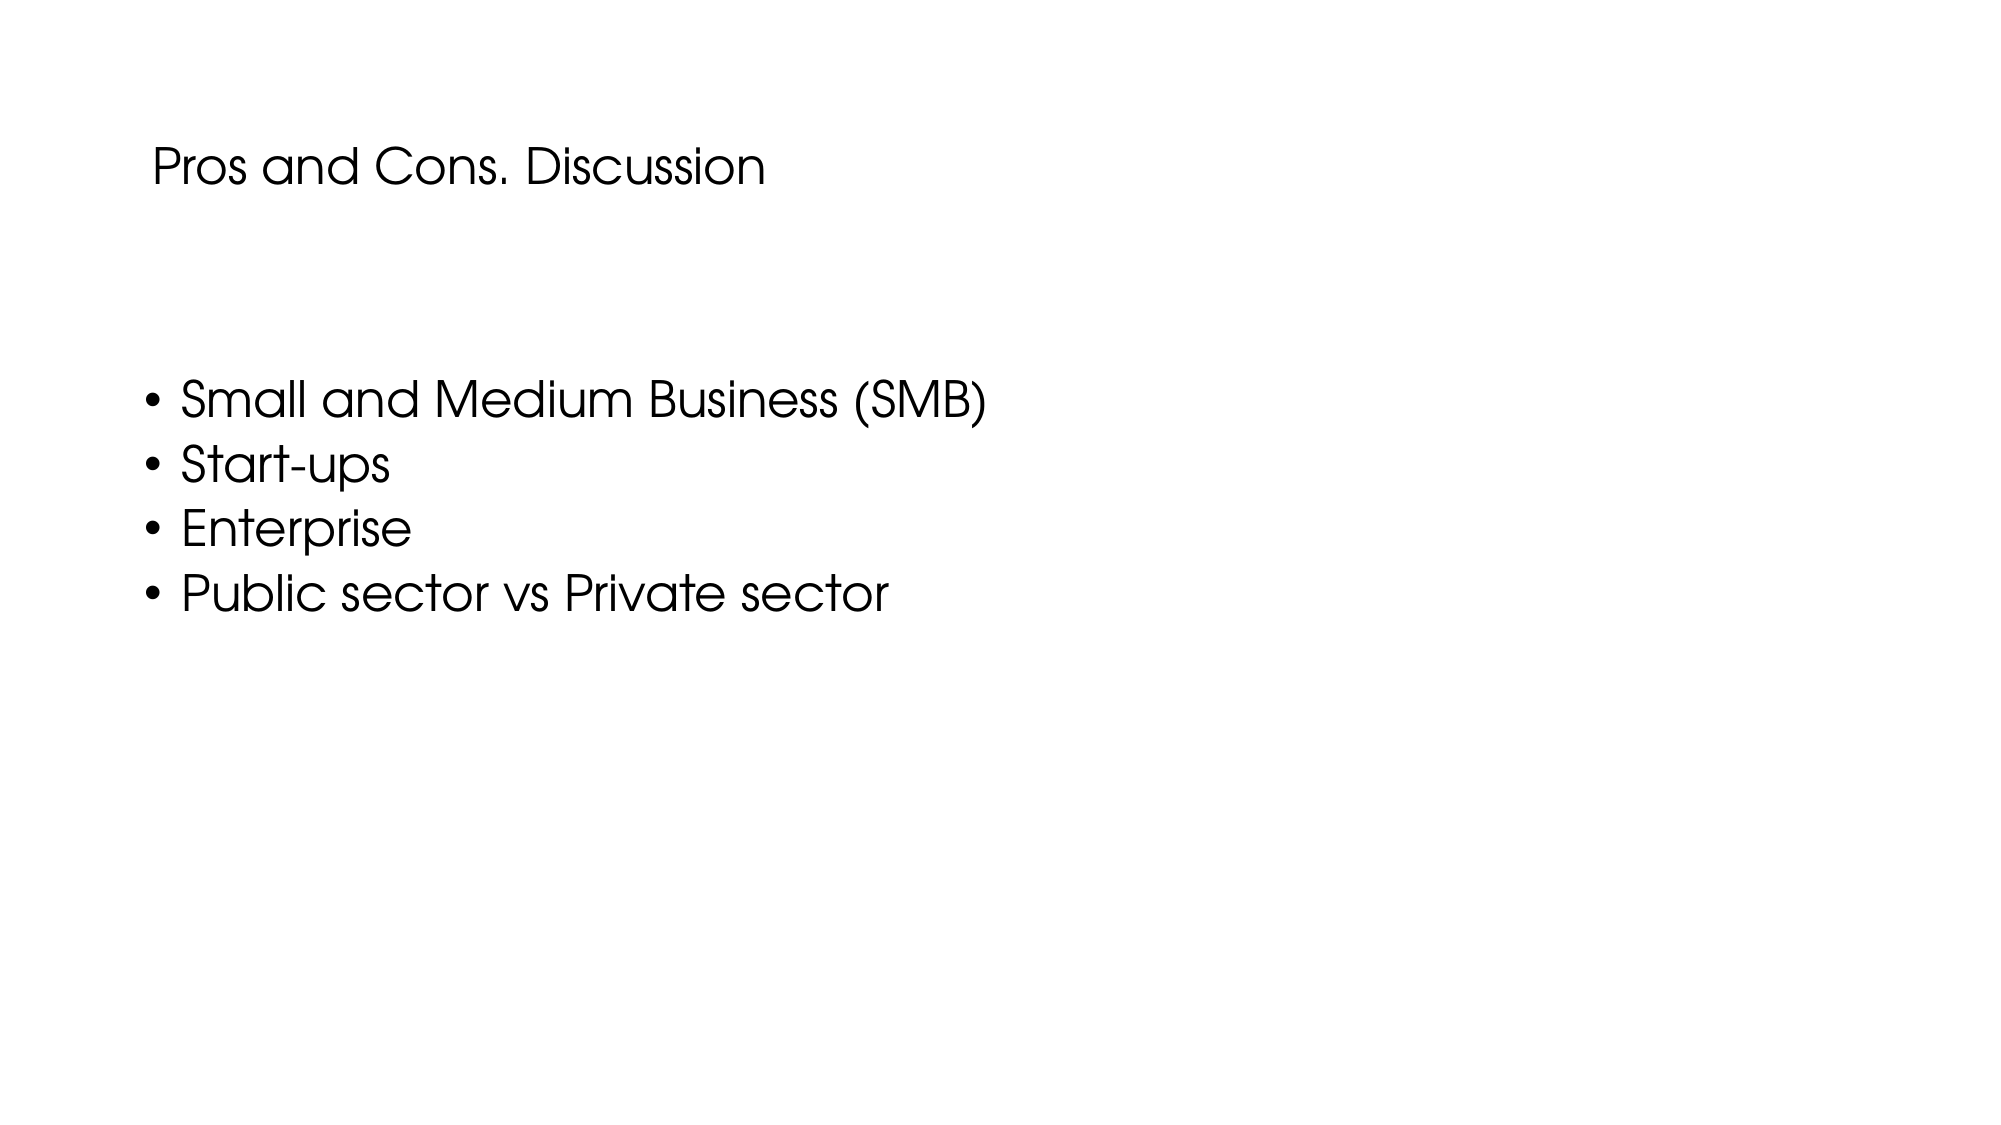

# Pros and Cons. Discussion

Small and Medium Business (SMB)
Start-ups
Enterprise
Public sector vs Private sector